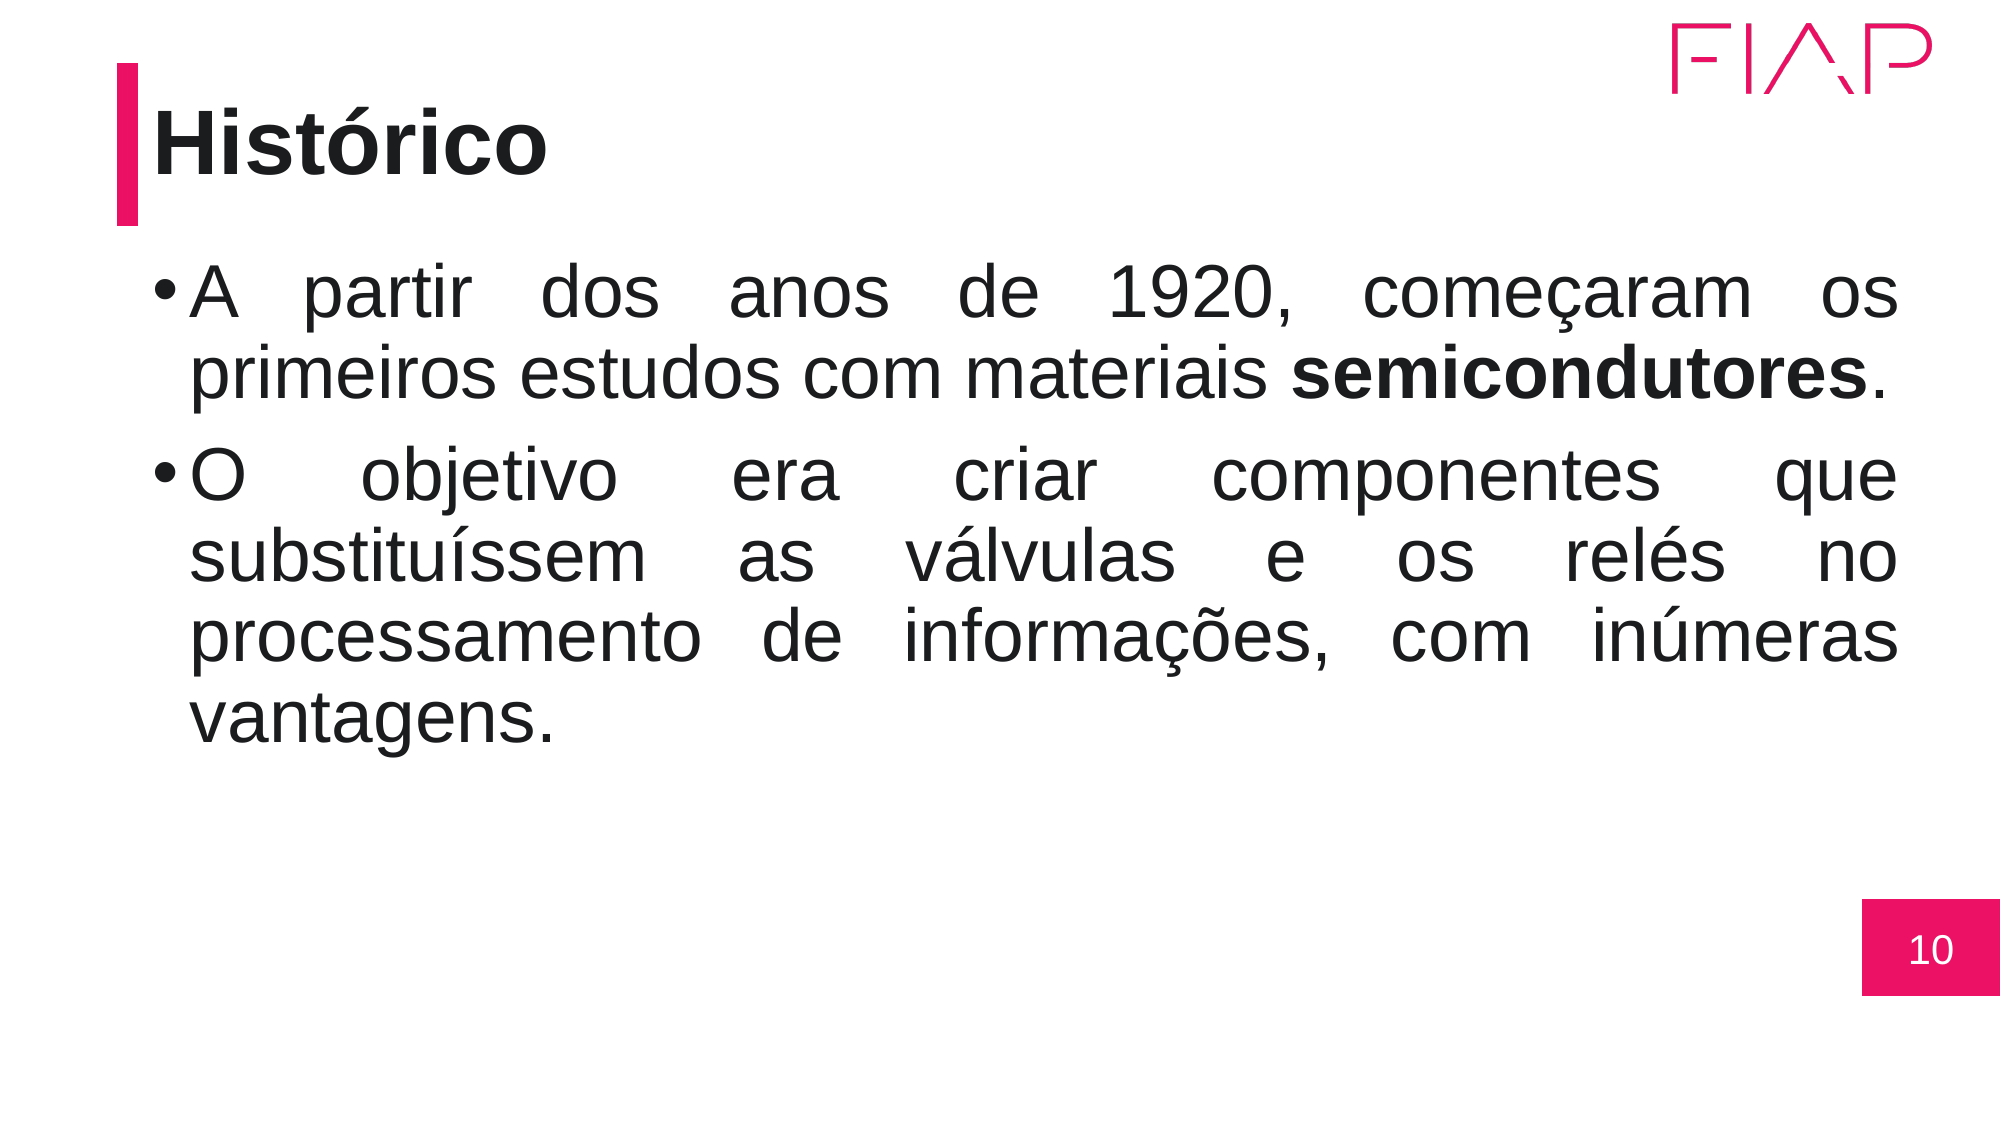

# Histórico
A partir dos anos de 1920, começaram os primeiros estudos com materiais semicondutores.
O objetivo era criar componentes que substituíssem as válvulas e os relés no processamento de informações, com inúmeras vantagens.
10